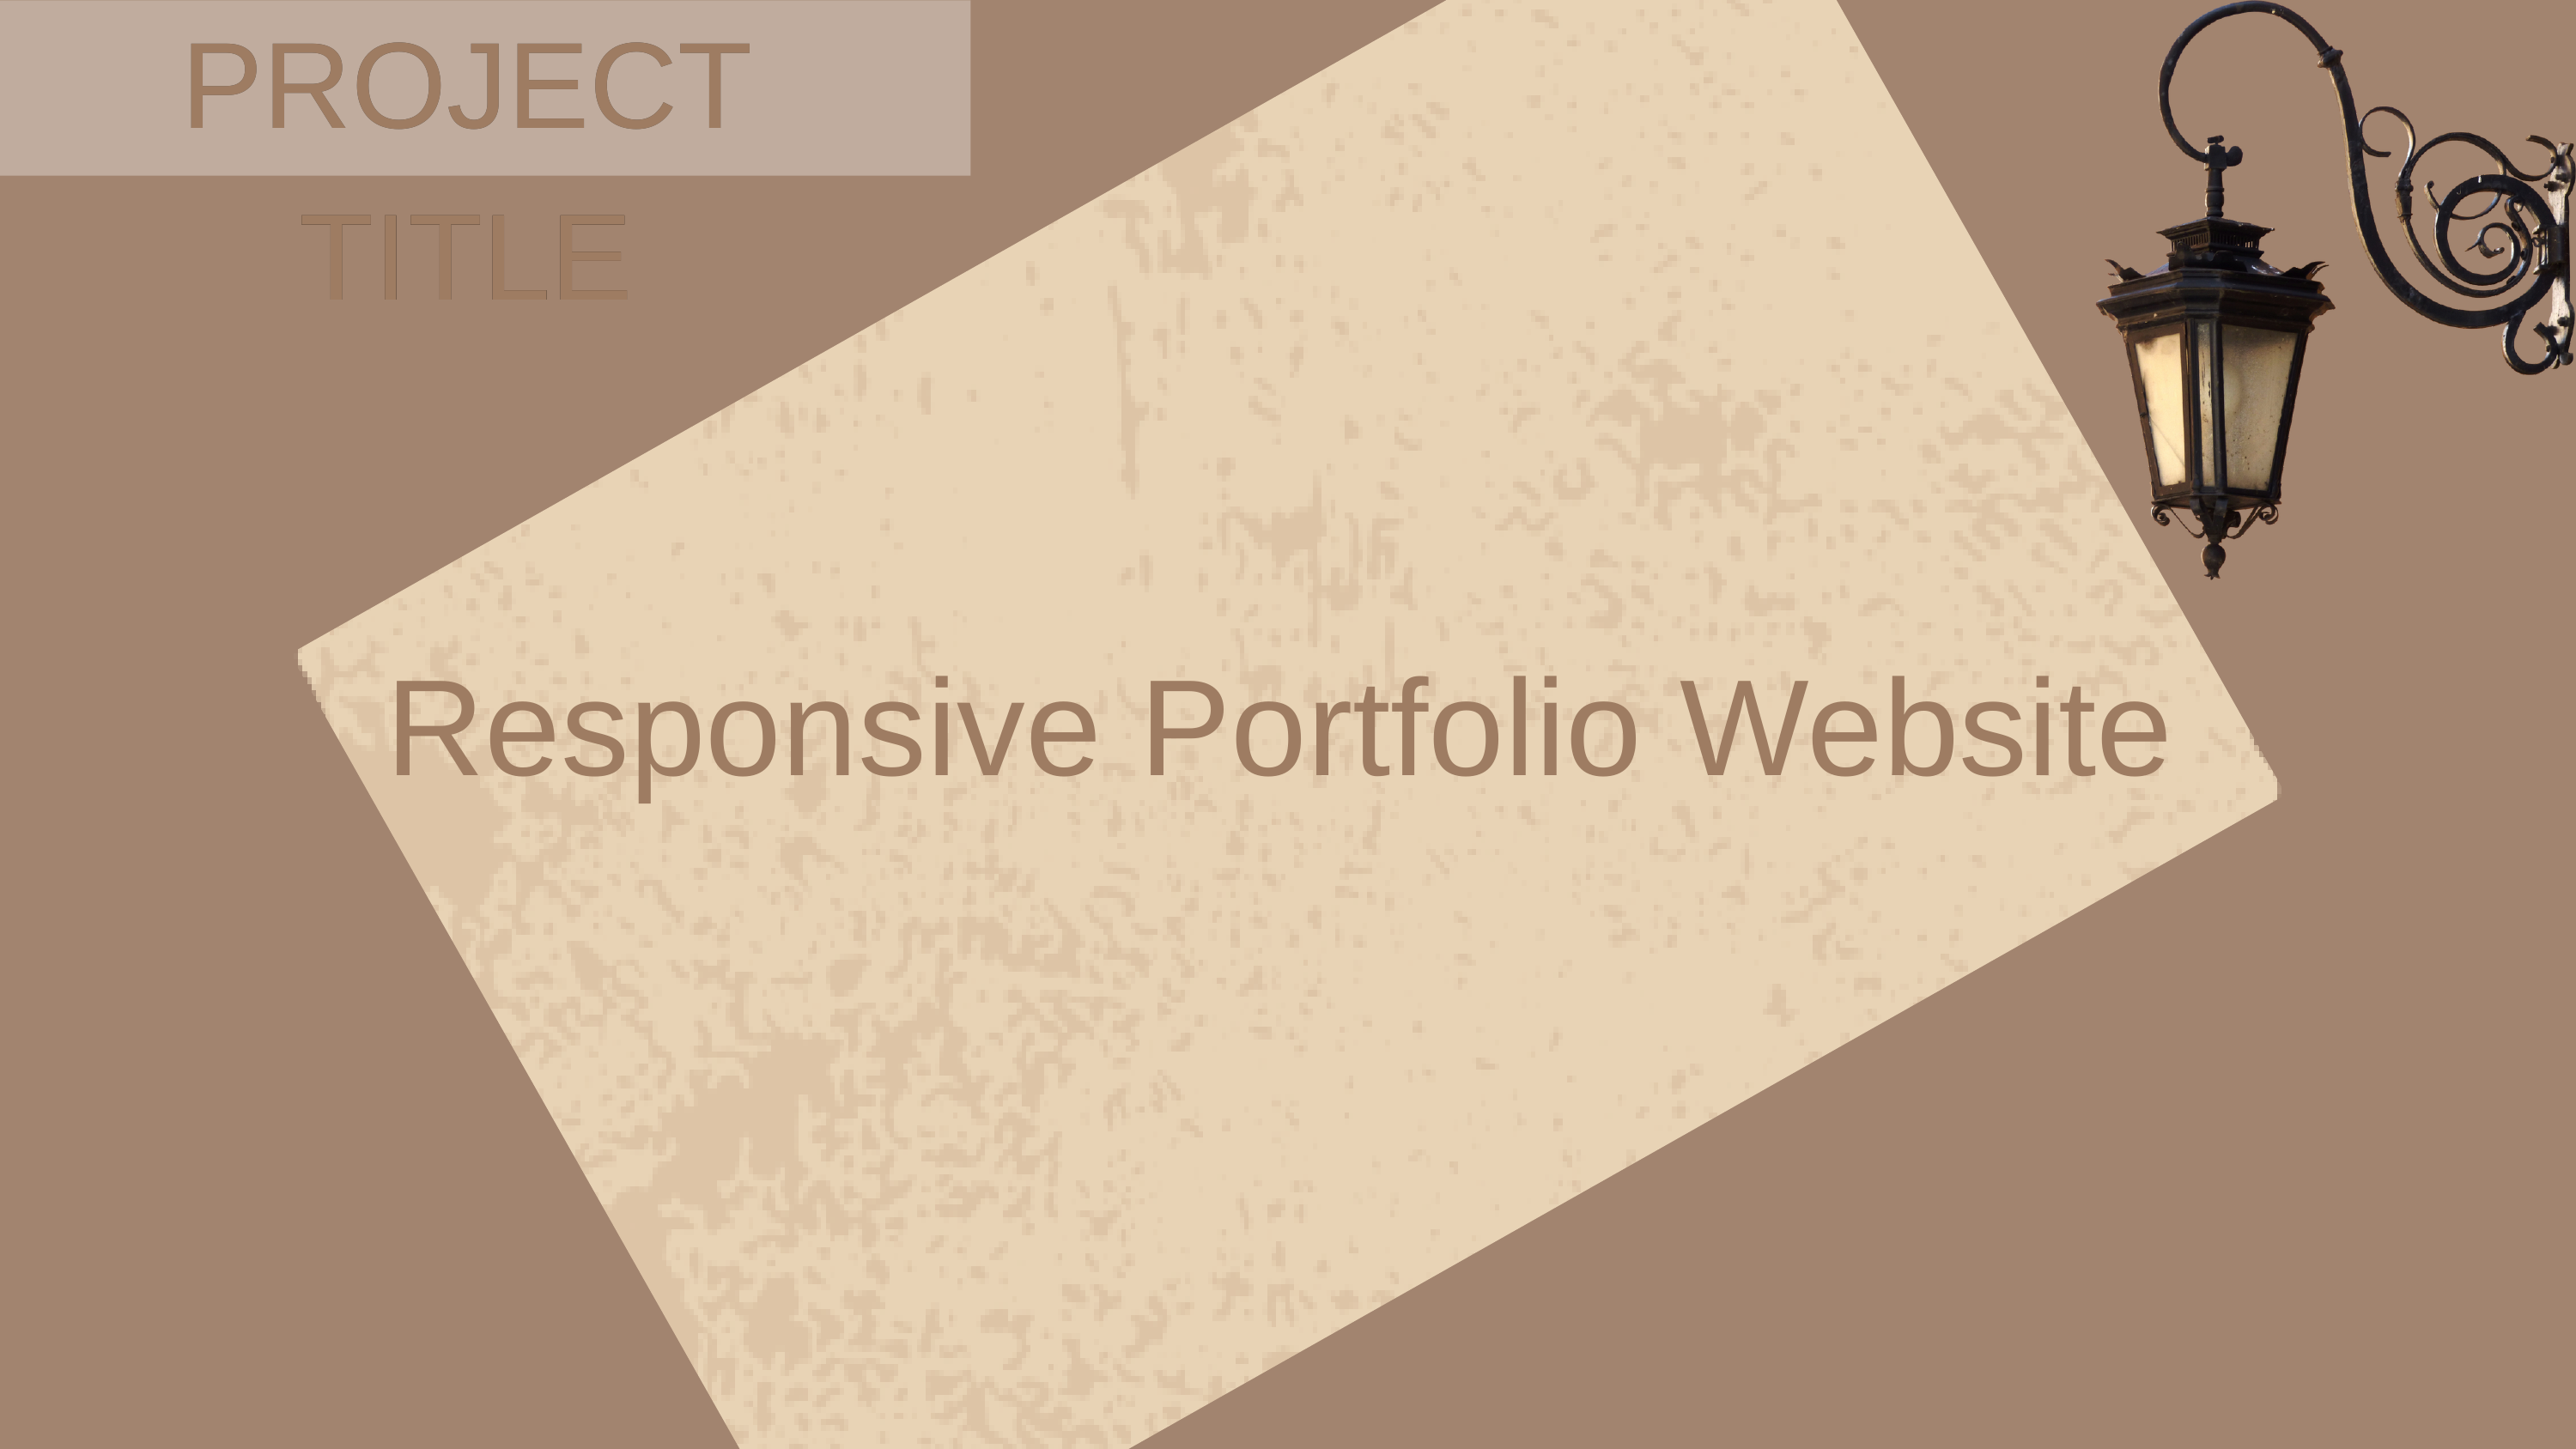

PROJECT TITLE
PROJECT TITLE

Responsive Portfolio Website